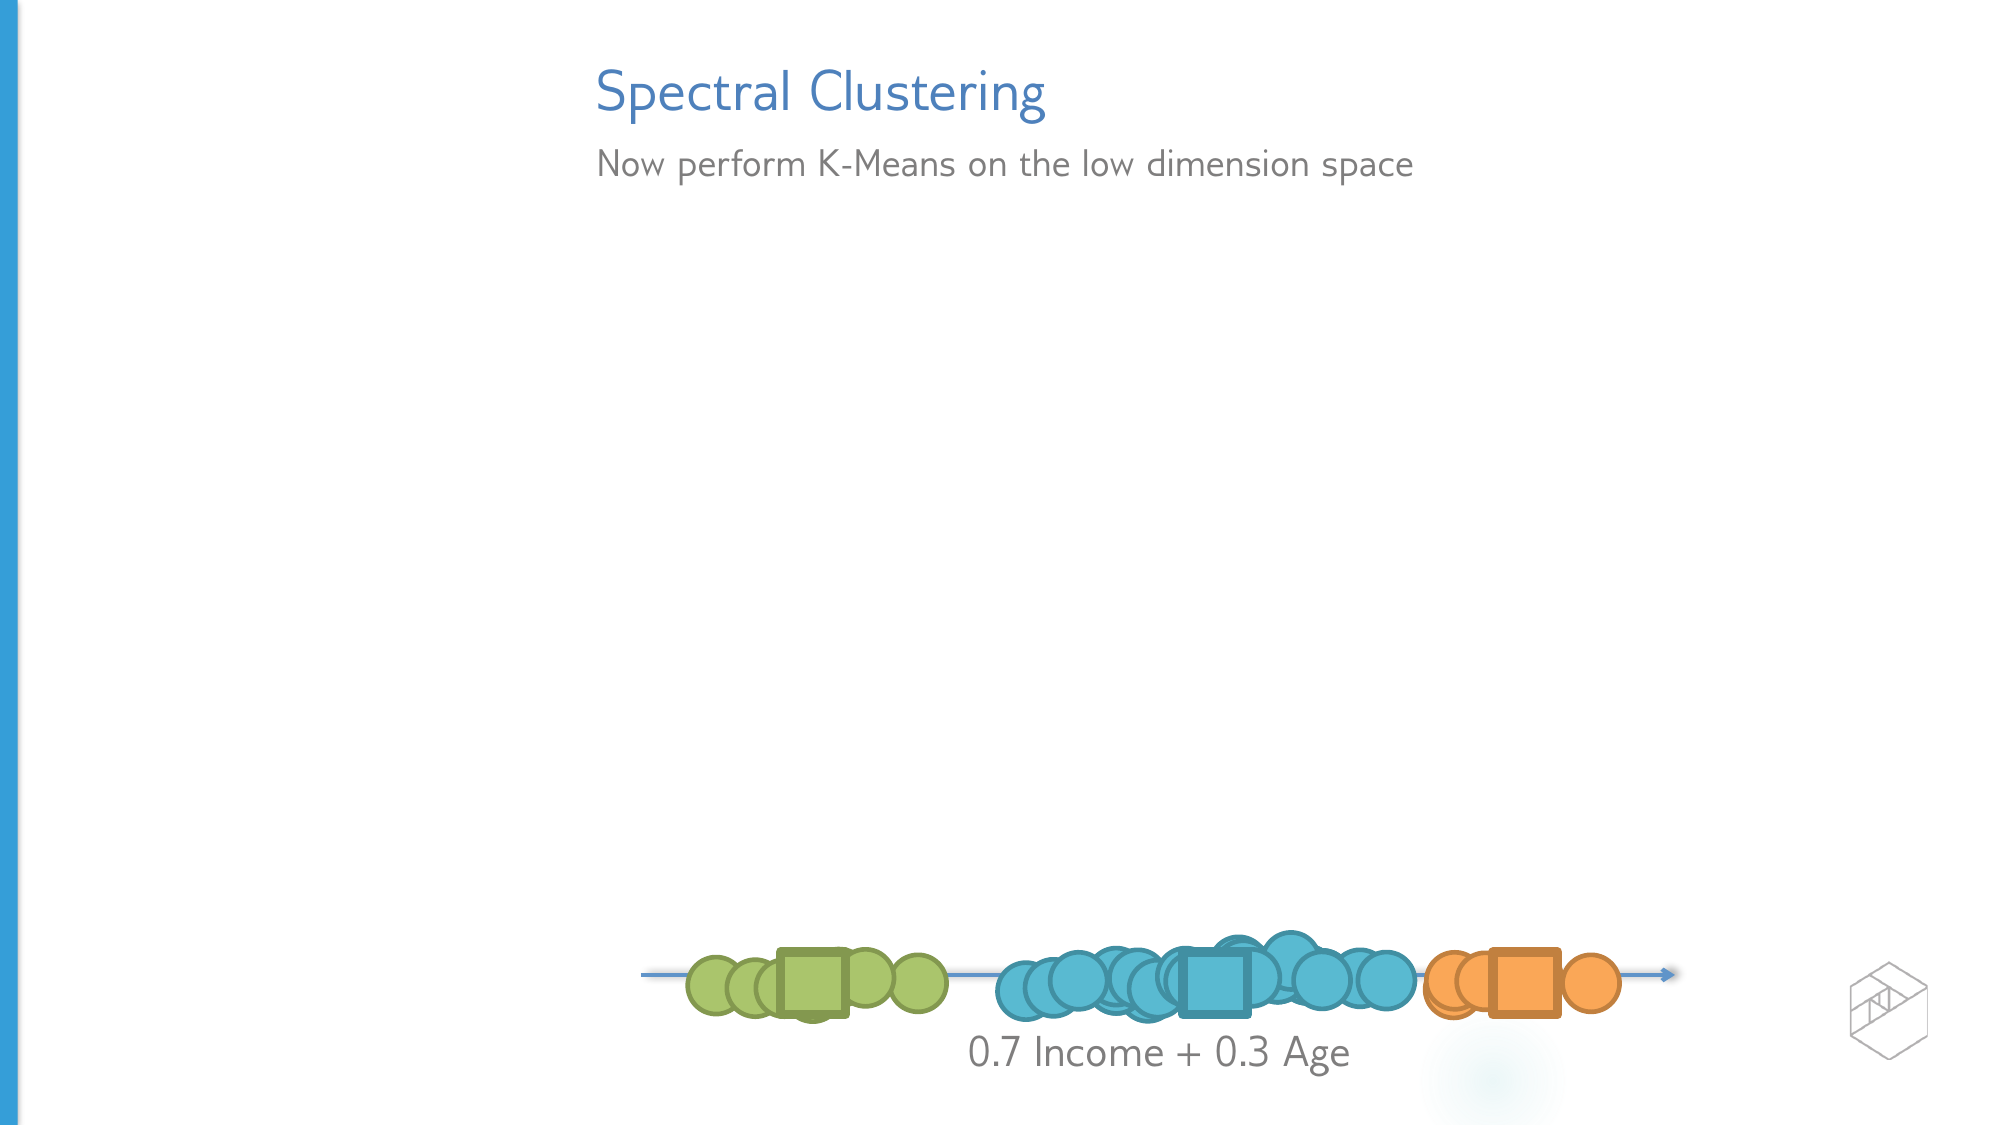

Spectral Clustering
Now perform K‐Means on the low dimension space

0.7 Income + 0.3 Age